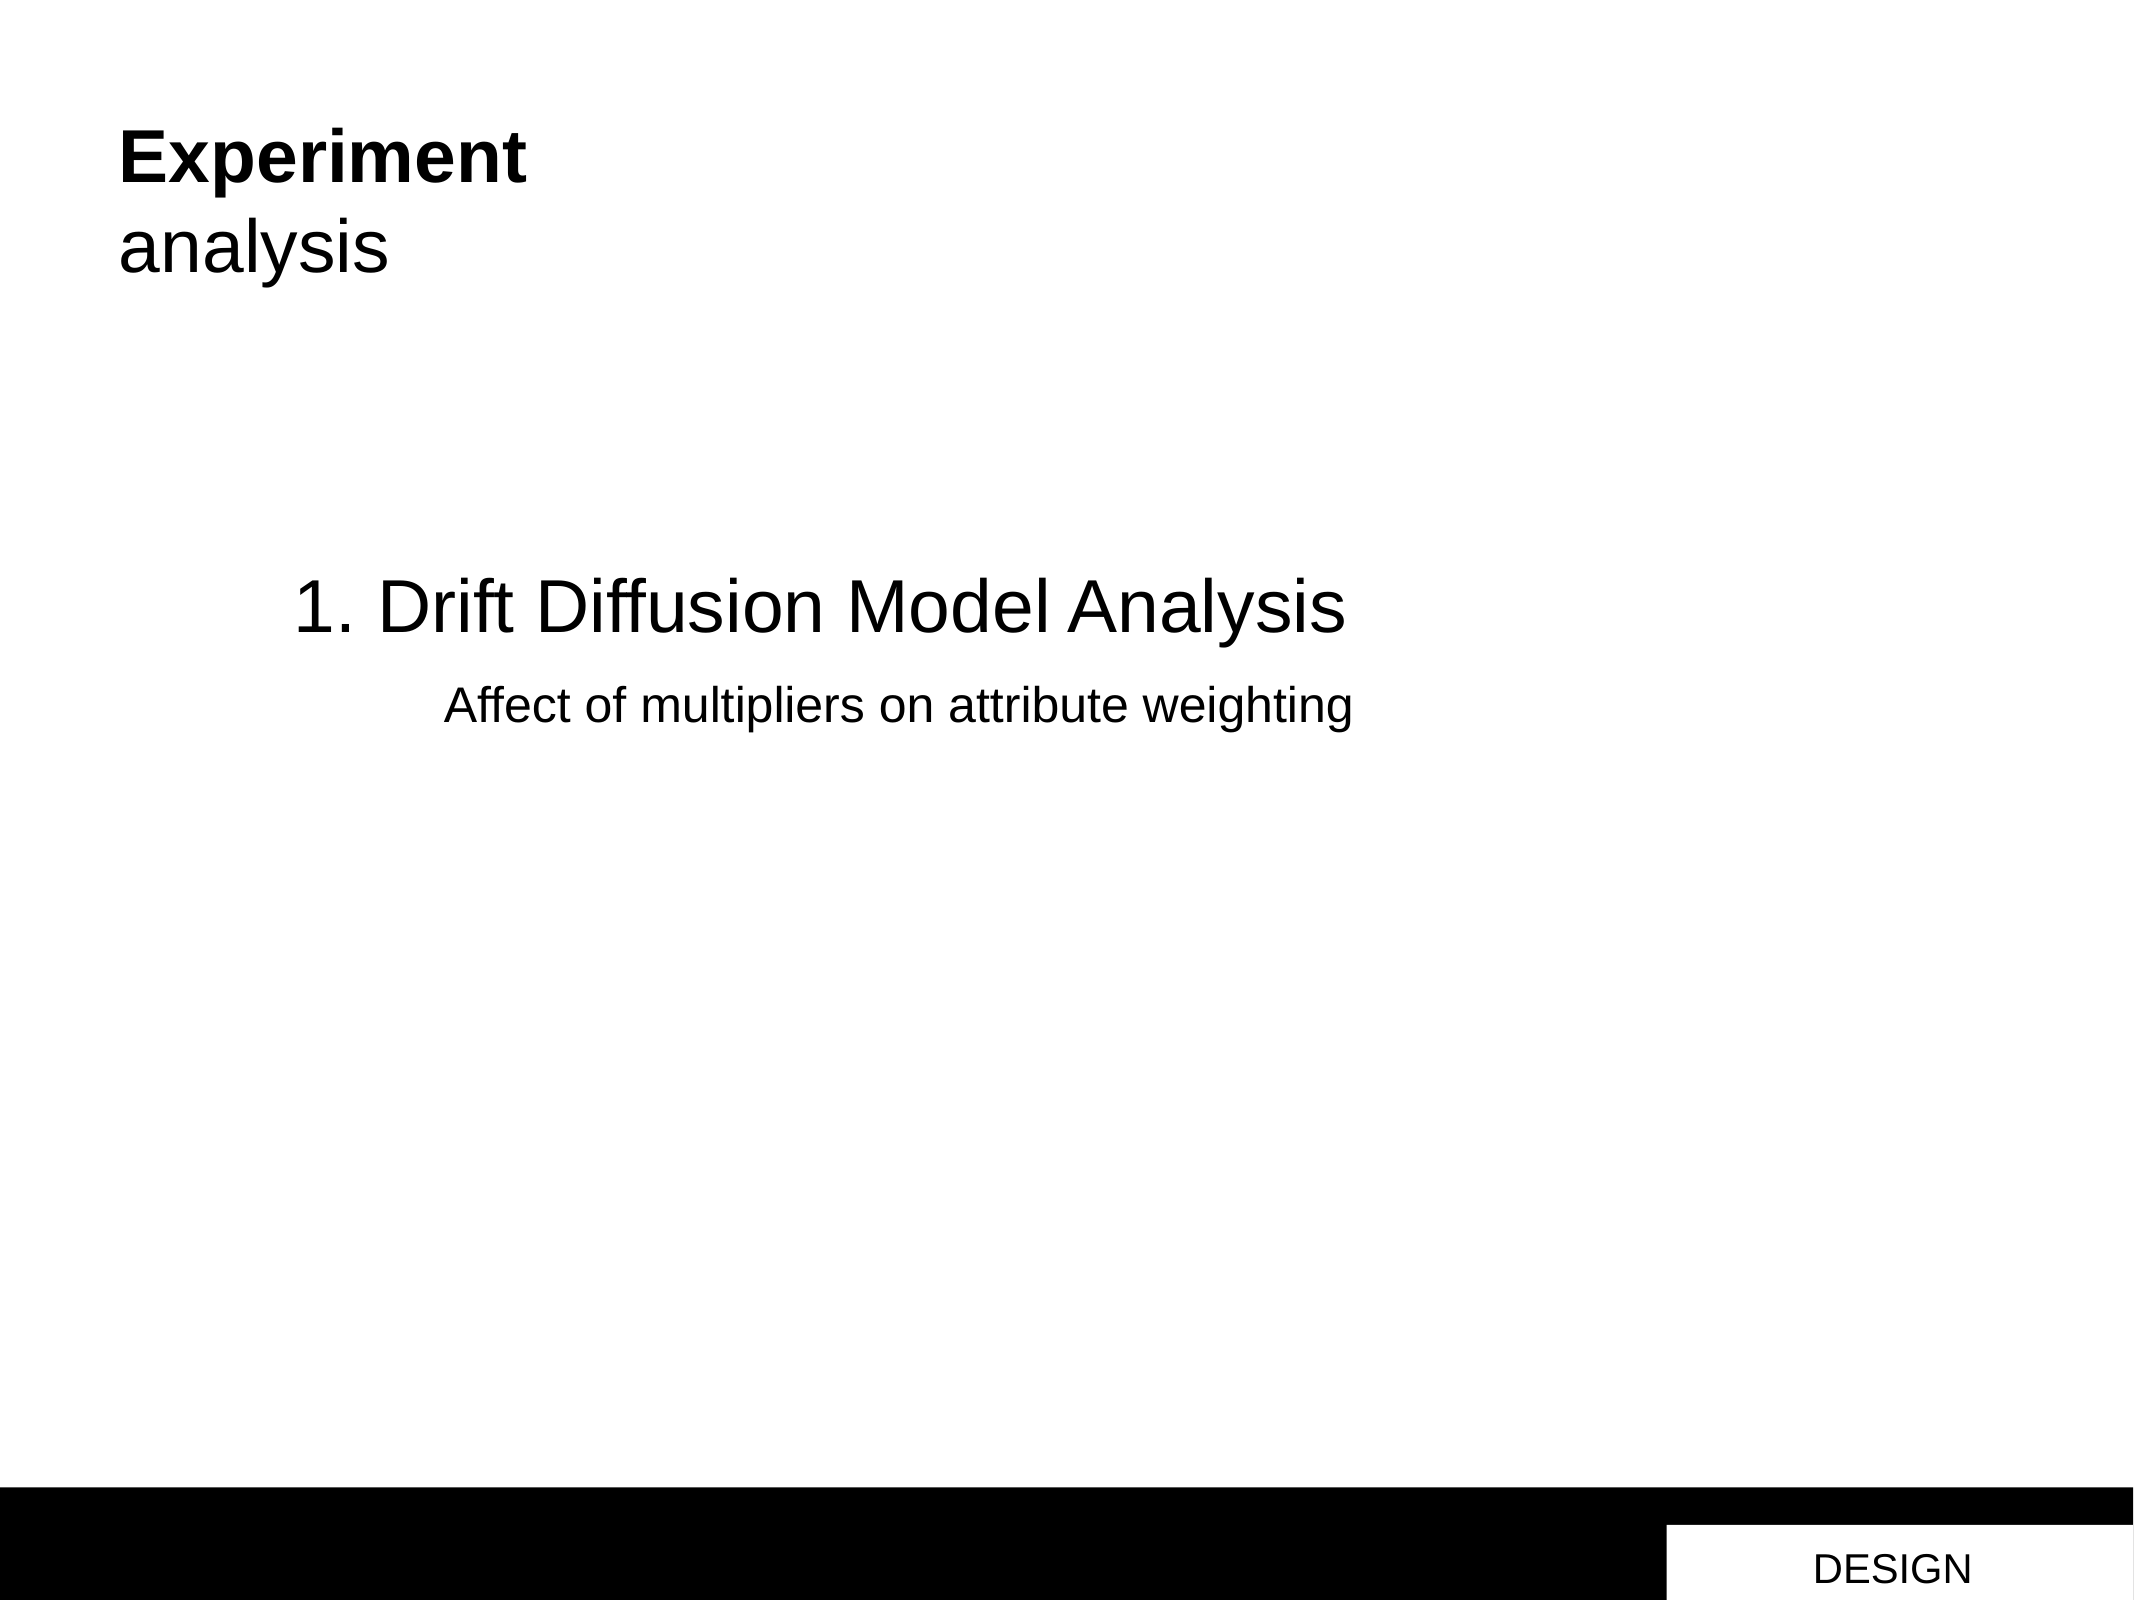

Experiment
analysis
1. Drift Diffusion Model Analysis
	Affect of multipliers on attribute weighting

DESIGN